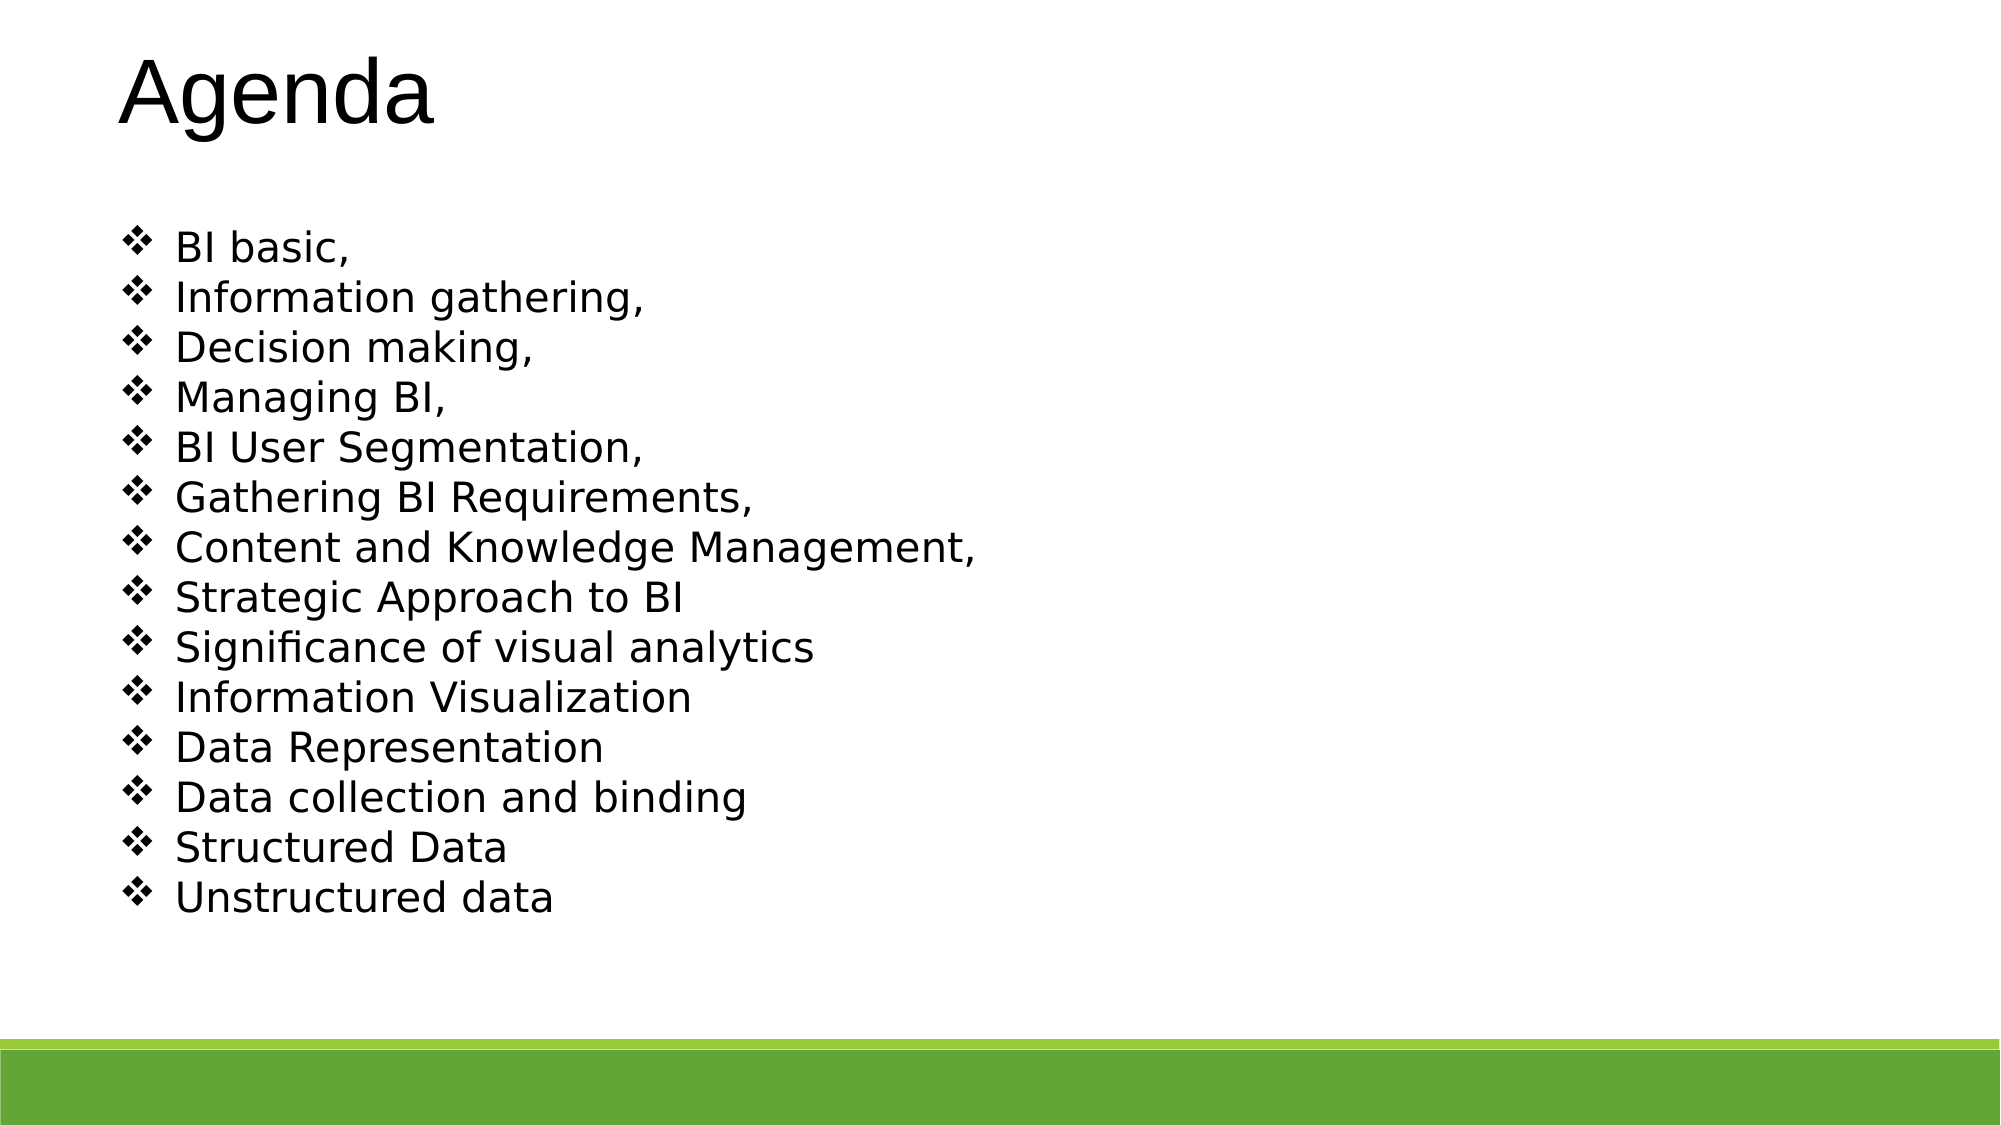

Agenda
BI basic,
Information gathering,
Decision making,
Managing BI,
BI User Segmentation,
Gathering BI Requirements,
Content and Knowledge Management,
Strategic Approach to BI
Significance of visual analytics
Information Visualization
Data Representation
Data collection and binding
Structured Data
Unstructured data